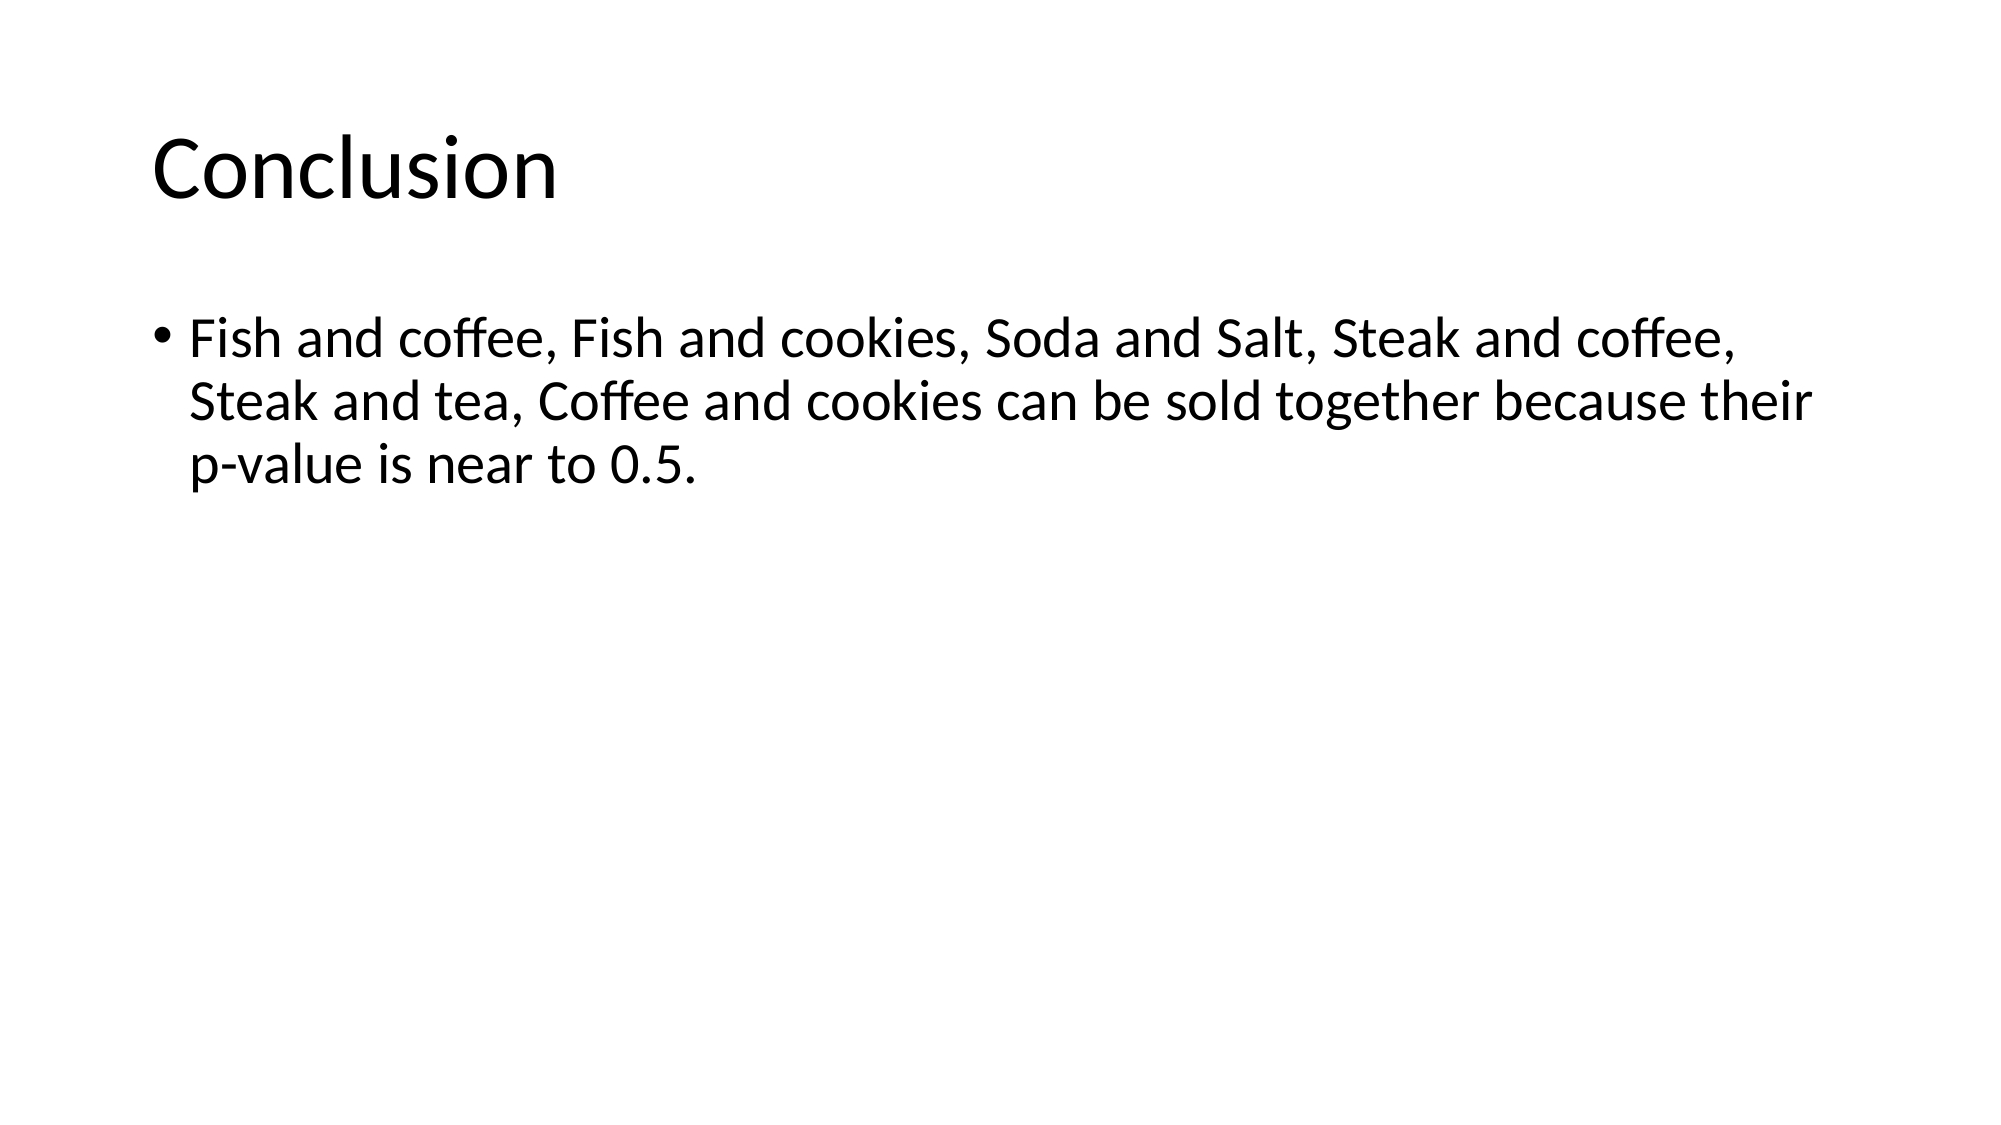

# Conclusion
Fish and coffee, Fish and cookies, Soda and Salt, Steak and coffee, Steak and tea, Coffee and cookies can be sold together because their p-value is near to 0.5.